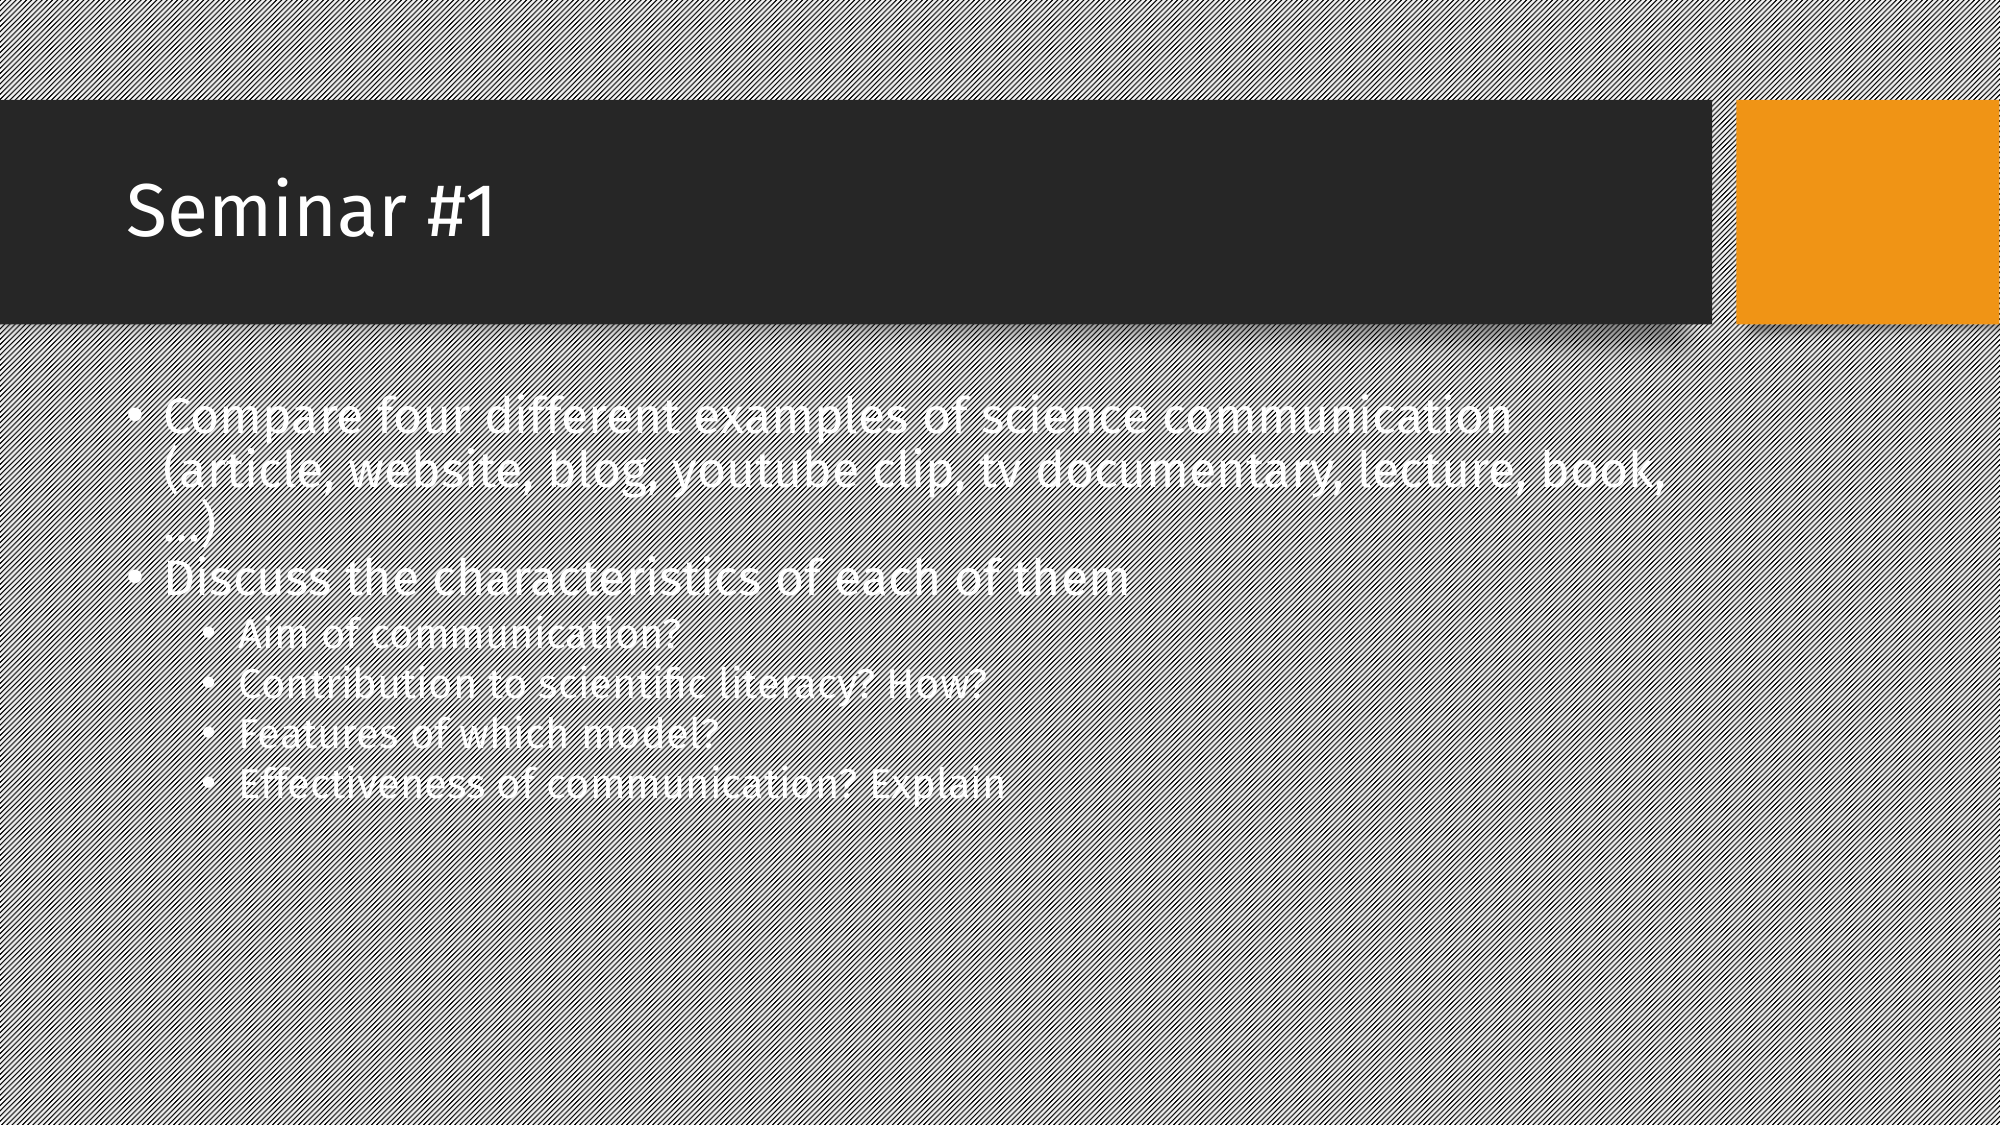

Seminar #1
Compare four different examples of science communication (article, website, blog, youtube clip, tv documentary, lecture, book,…)
Discuss the characteristics of each of them
Aim of communication?
Contribution to scientific literacy? How?
Features of which model?
Effectiveness of communication? Explain